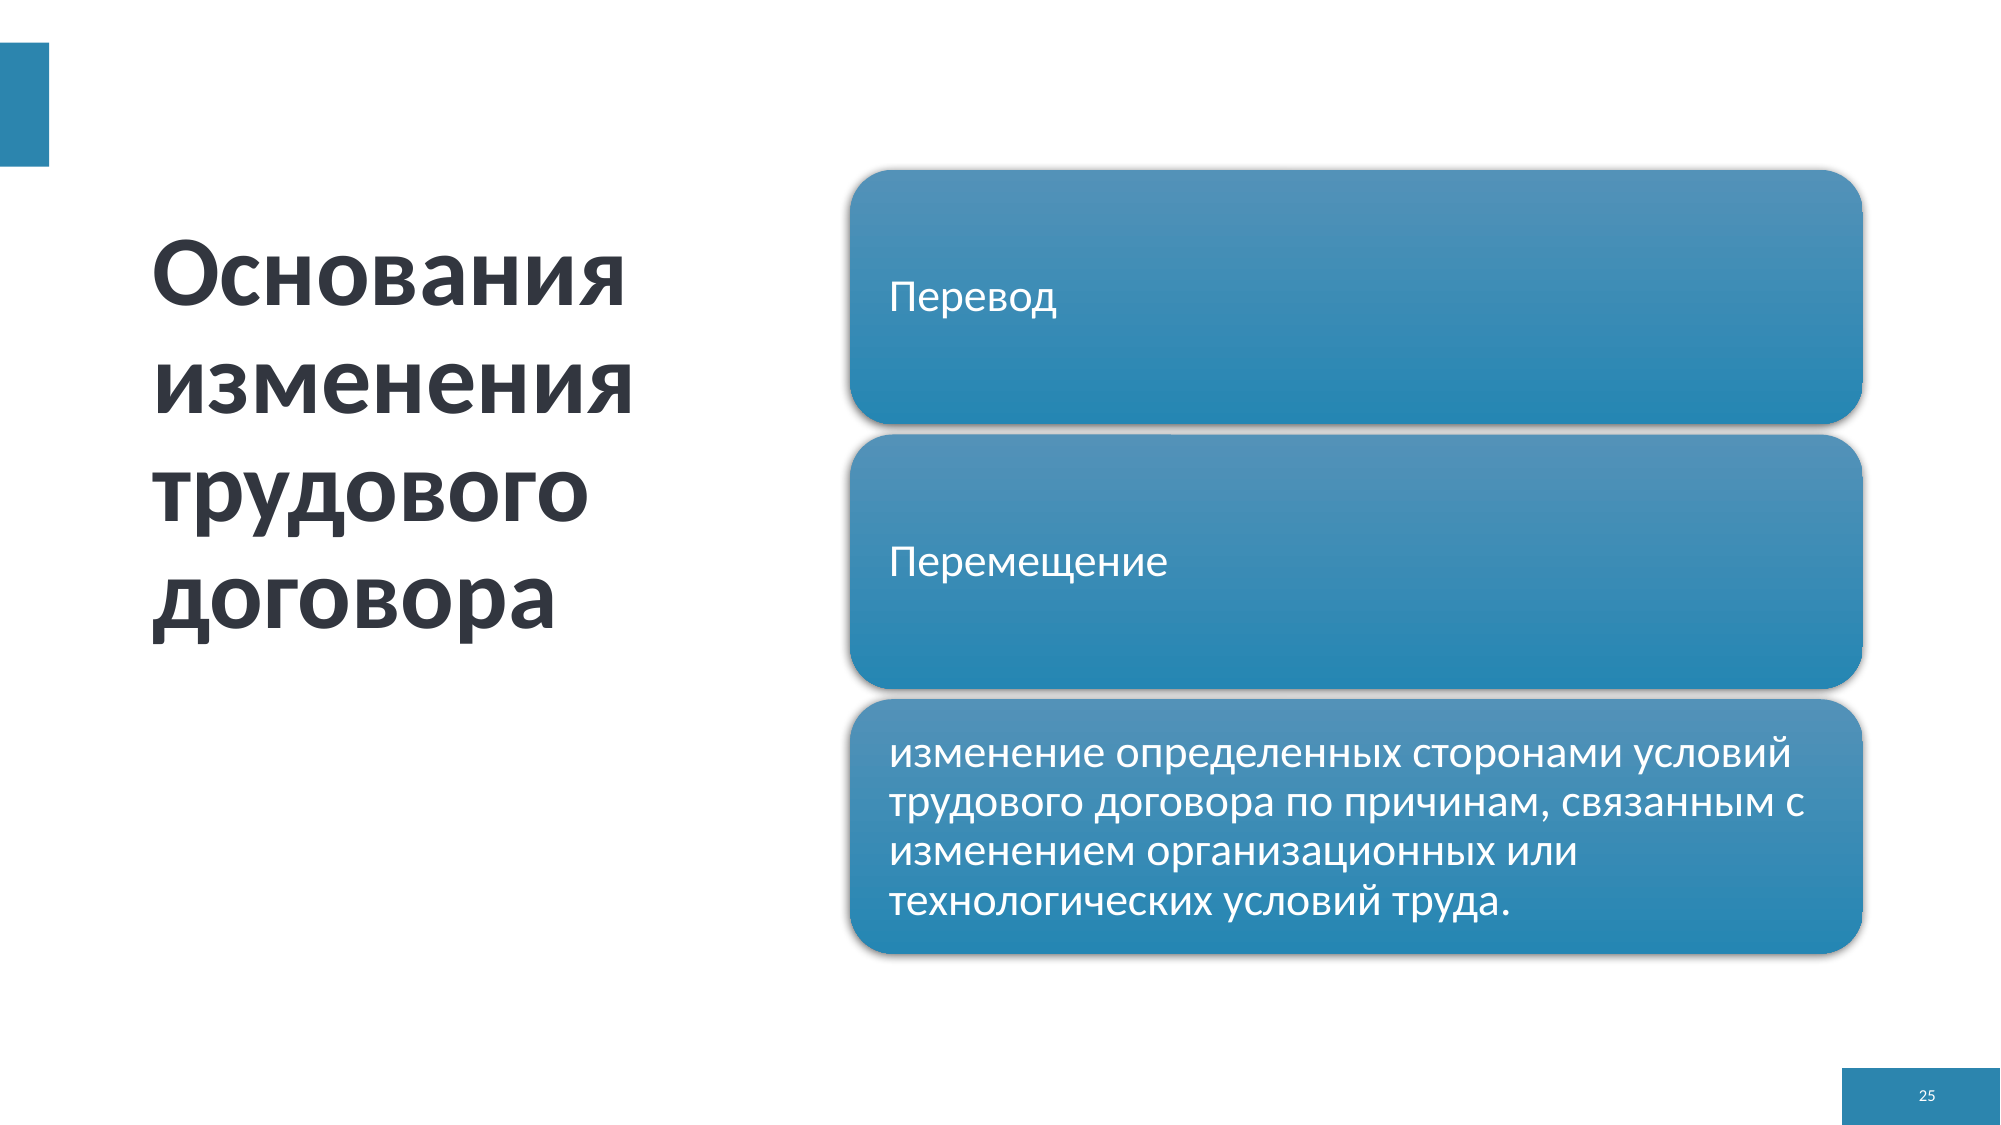

Перевод
Перемещение
изменение определенных сторонами условий трудового договора по причинам, связанным с изменением организационных или технологических условий труда.
# Основания изменения трудового договора
25